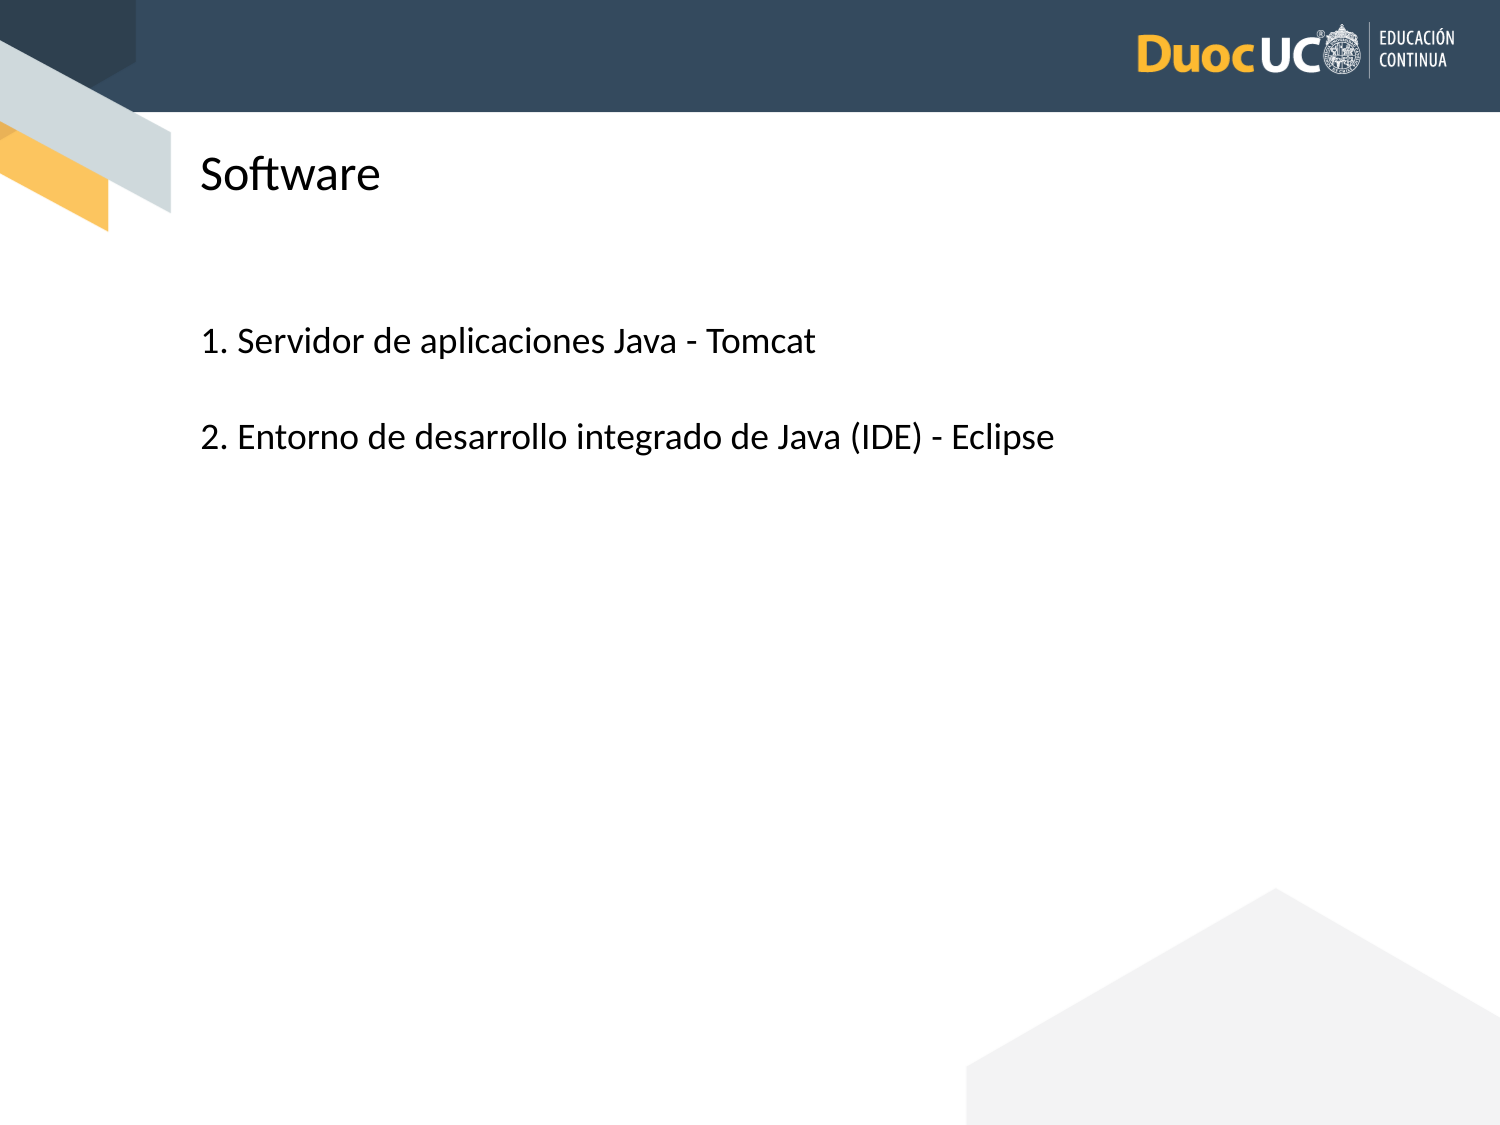

Software
1. Servidor de aplicaciones Java - Tomcat
2. Entorno de desarrollo integrado de Java (IDE) - Eclipse